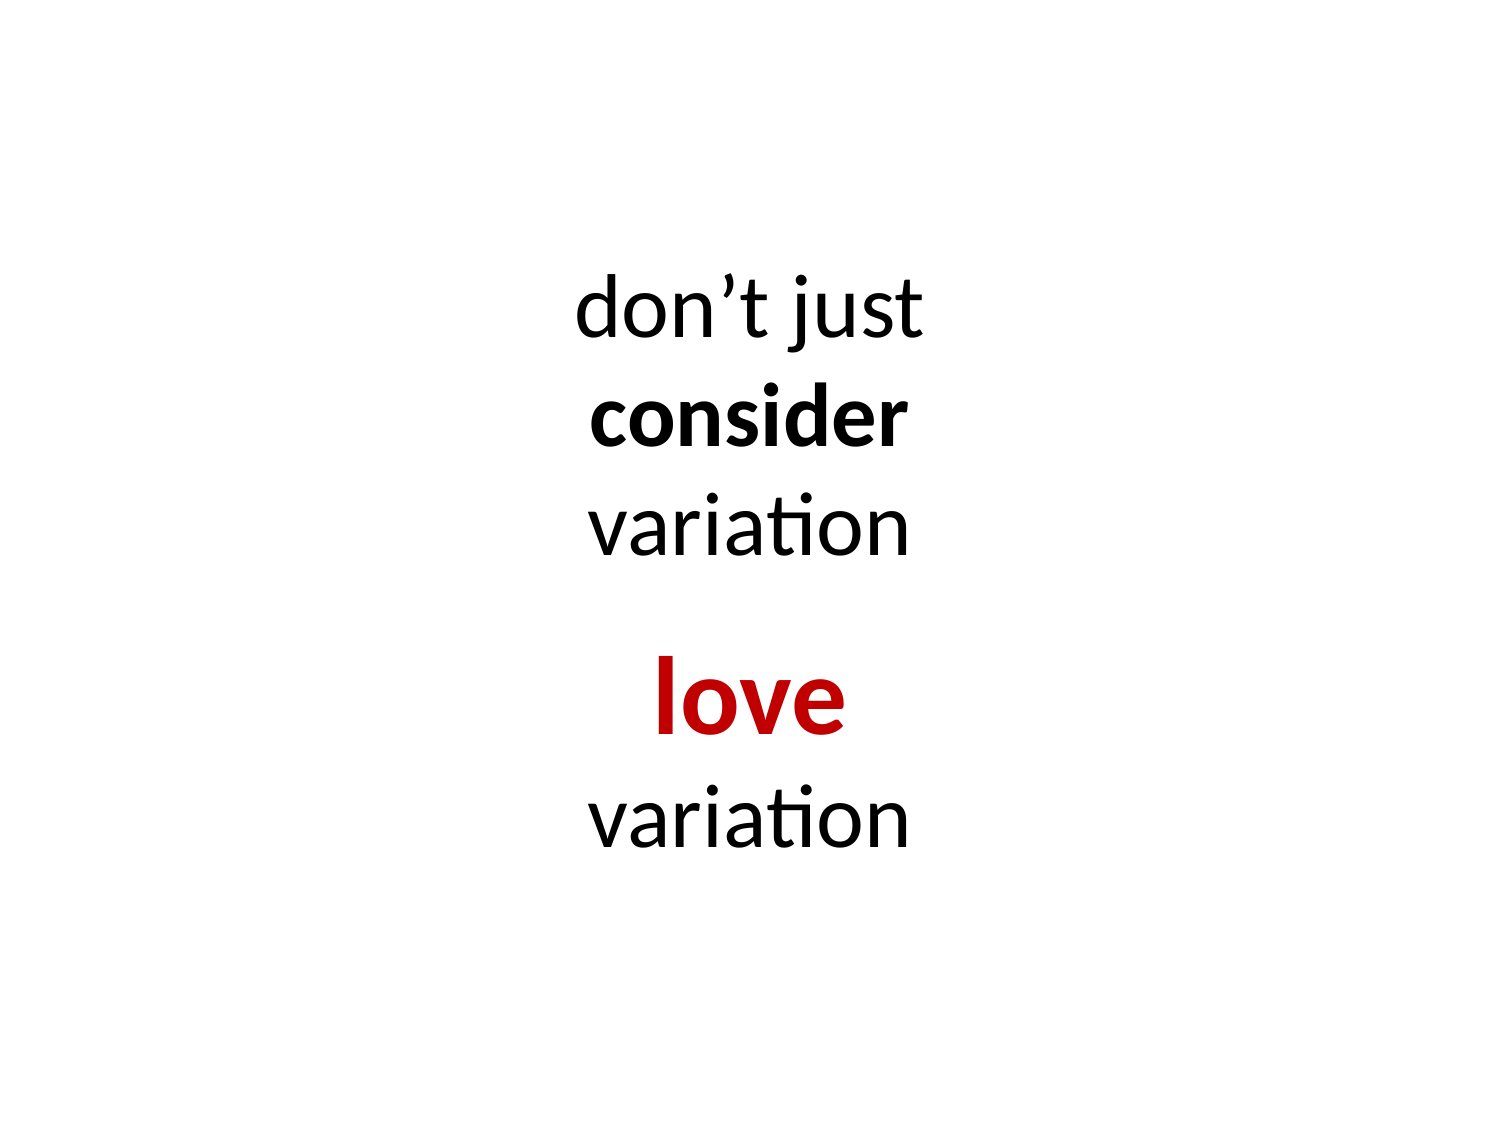

# don’t just consider variation love variation